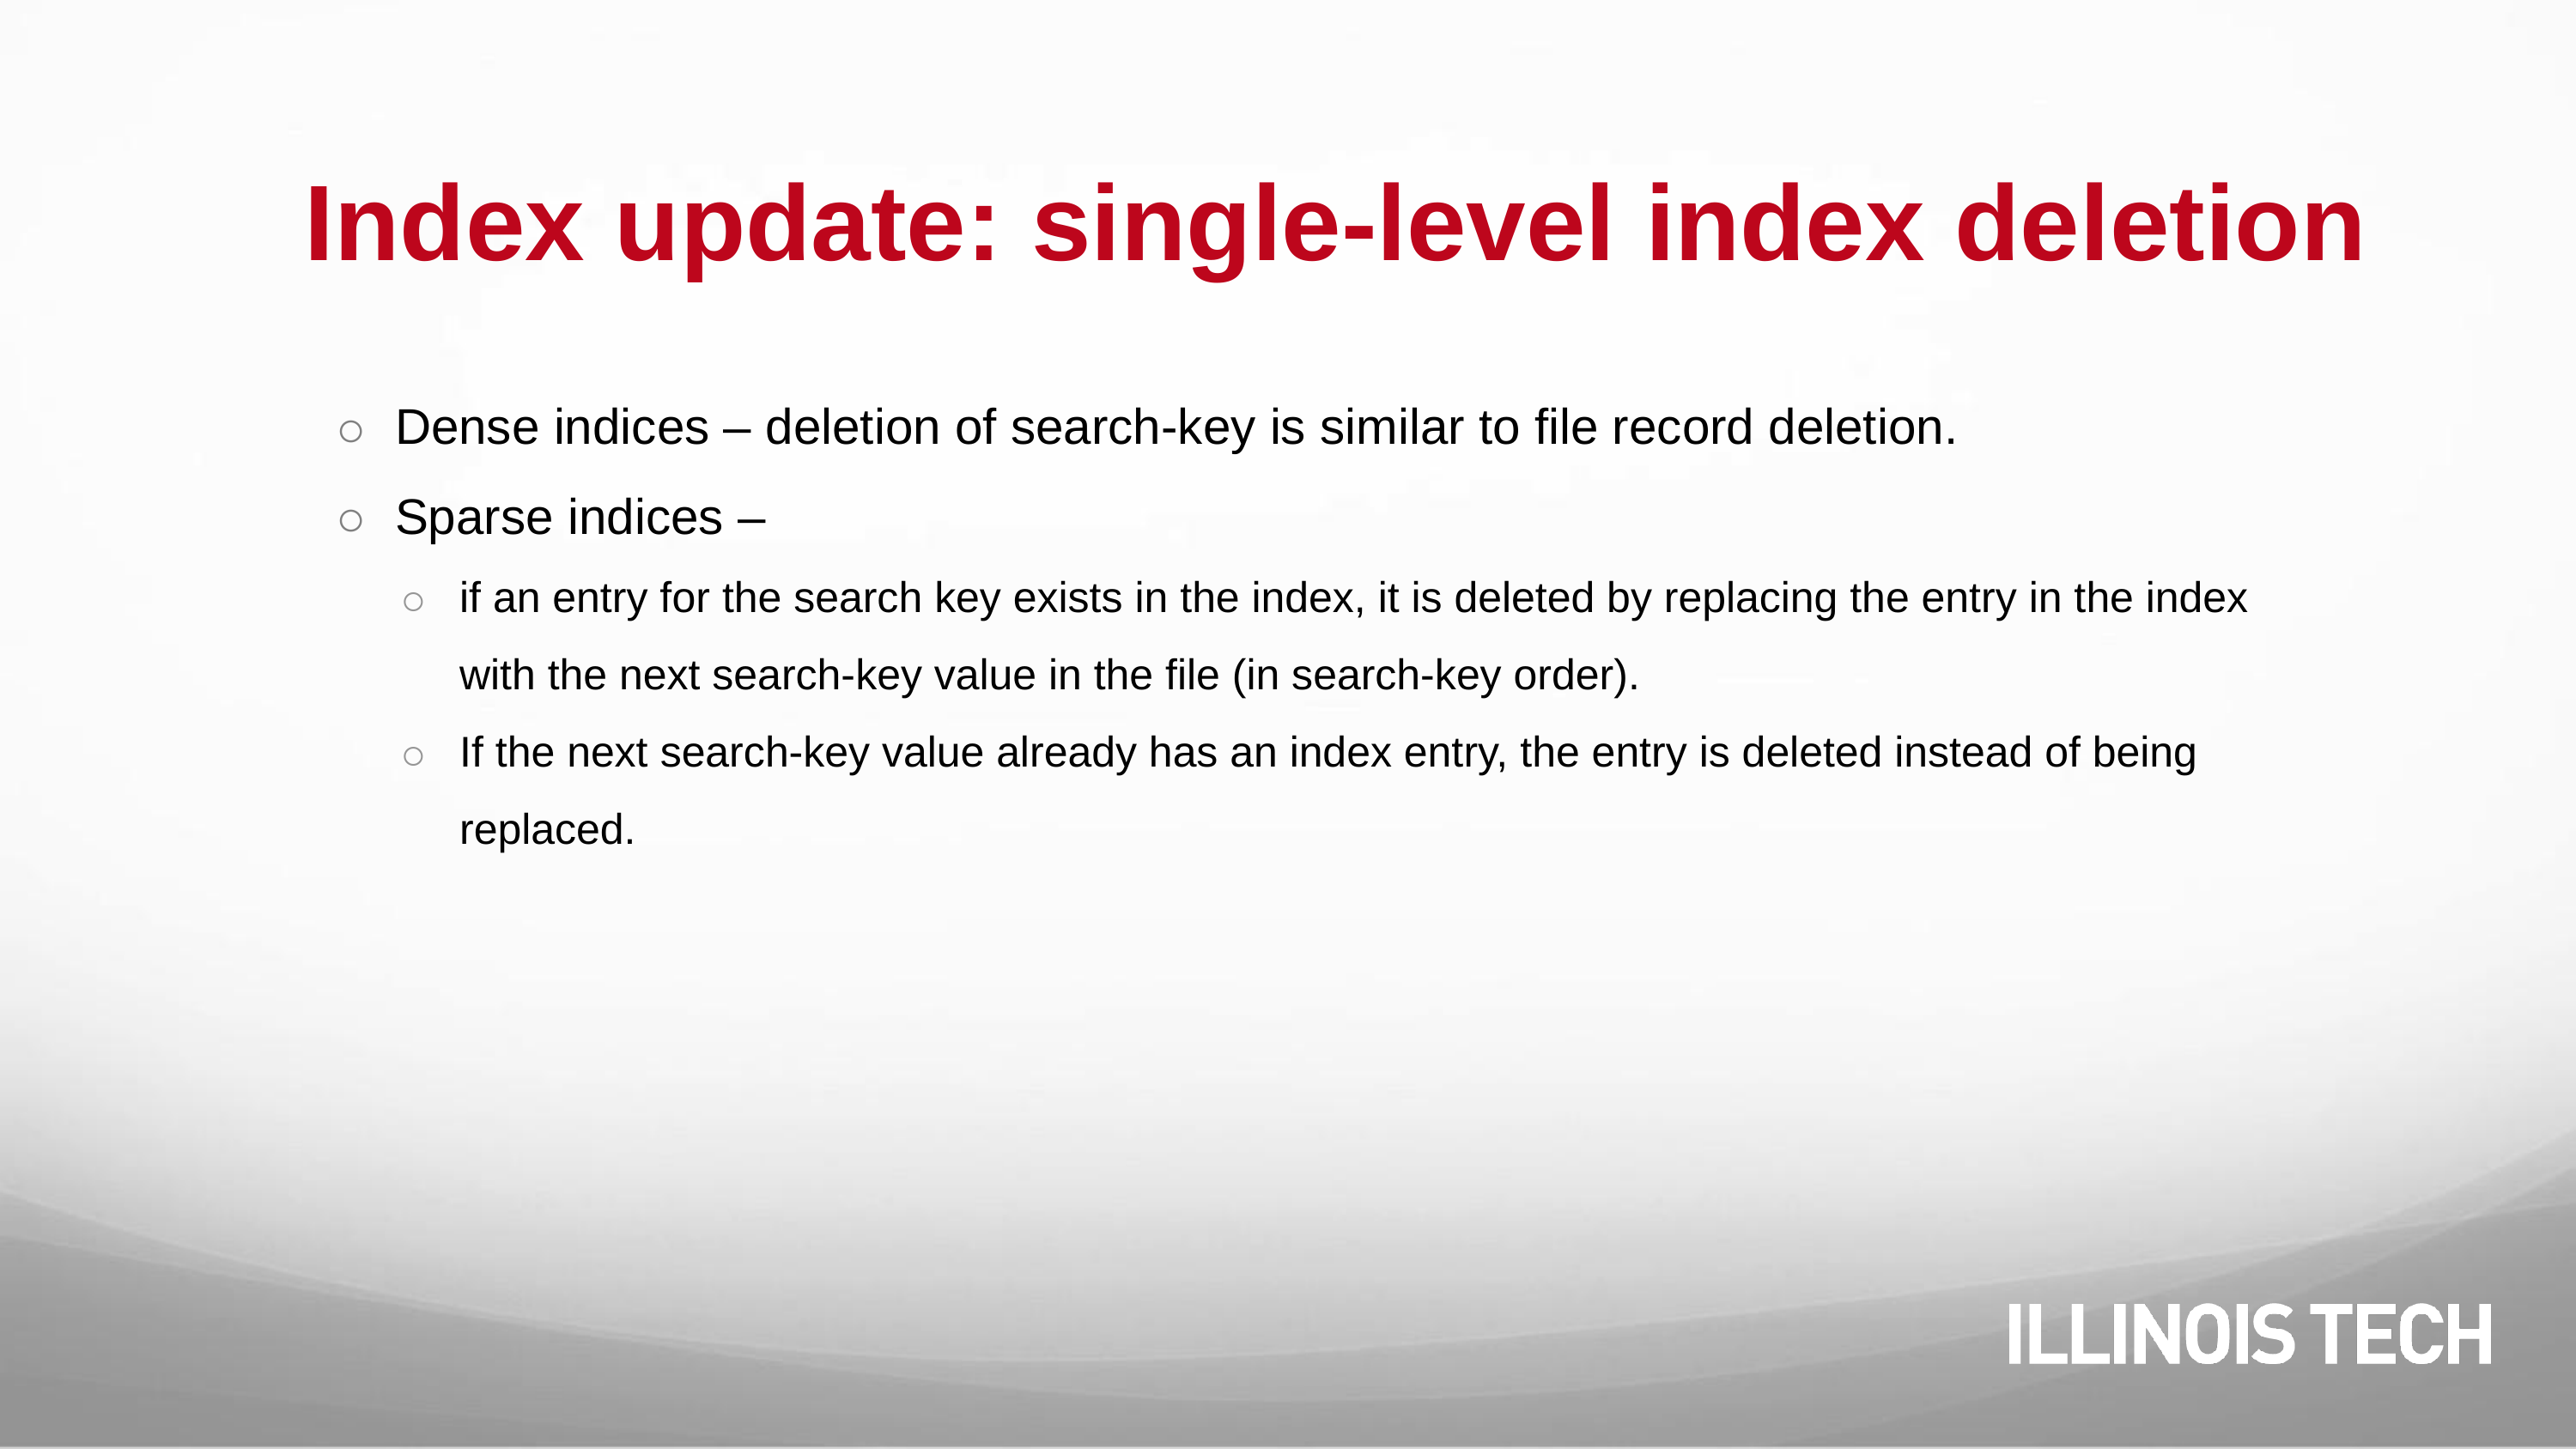

# Index update: single-level index deletion
Dense indices – deletion of search-key is similar to file record deletion.
Sparse indices –
if an entry for the search key exists in the index, it is deleted by replacing the entry in the index with the next search-key value in the file (in search-key order).
If the next search-key value already has an index entry, the entry is deleted instead of being replaced.